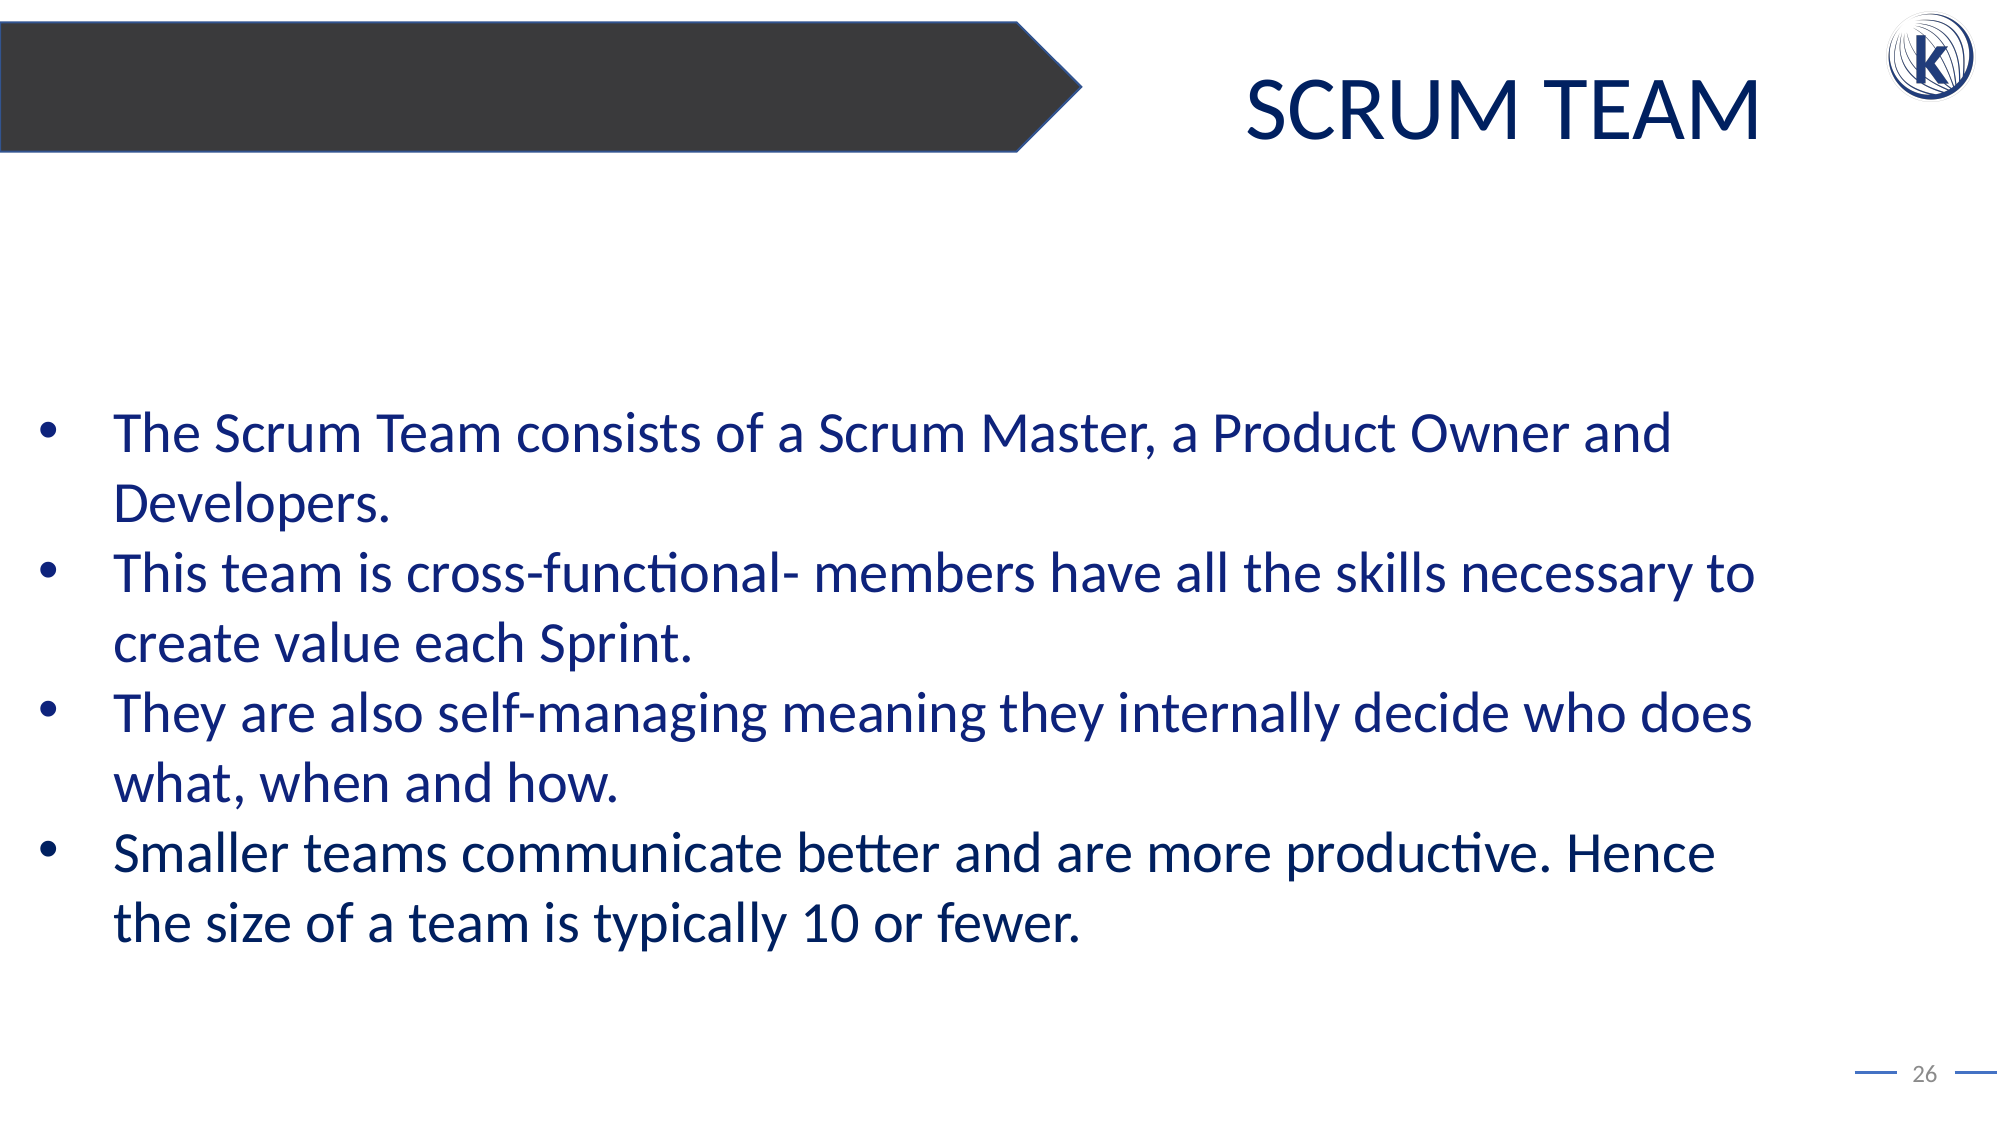

SCRUM TEAM

The Scrum Team consists of a Scrum Master, a Product Owner and Developers.
This team is cross-functional- members have all the skills necessary to create value each Sprint.
They are also self-managing meaning they internally decide who does what, when and how.
Smaller teams communicate better and are more productive. Hence the size of a team is typically 10 or fewer.

26